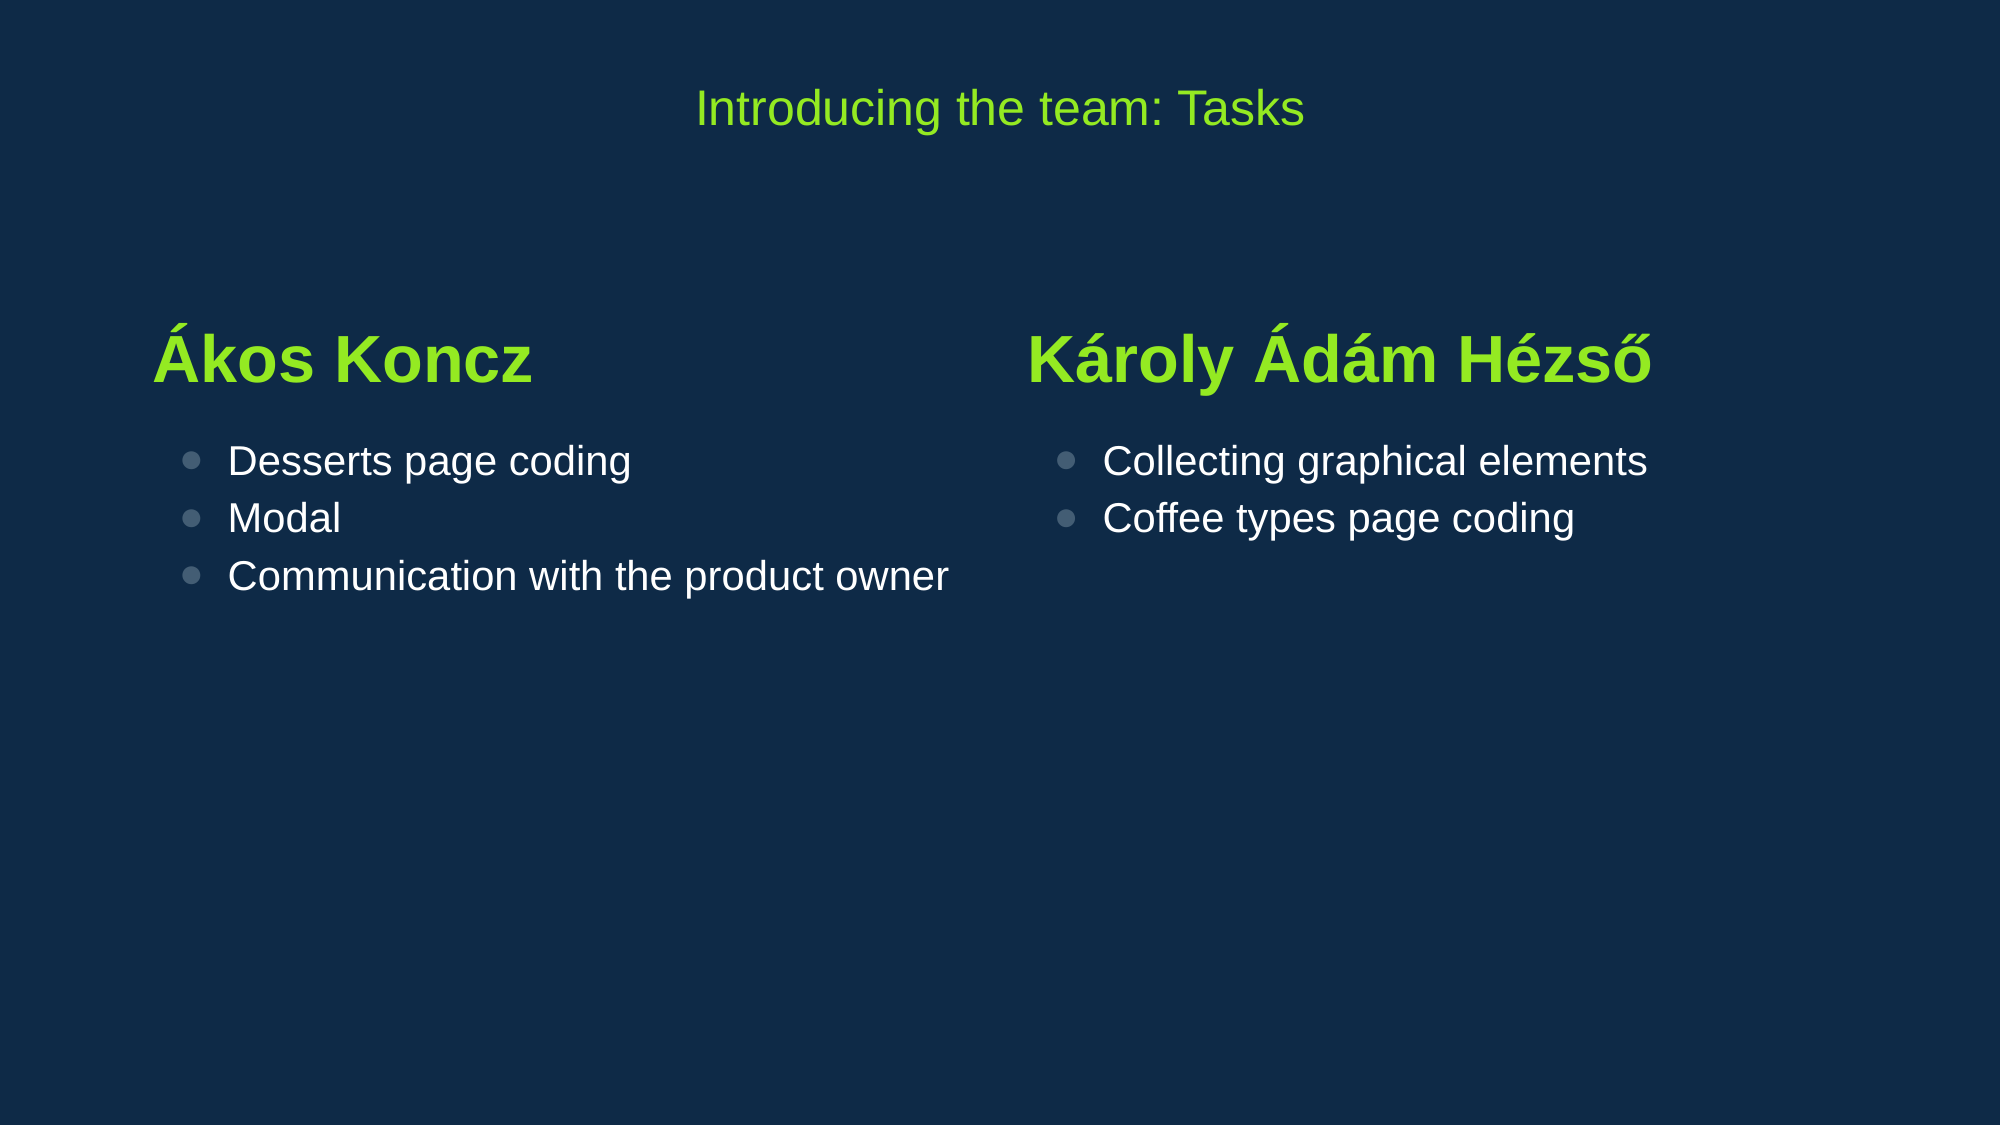

# Introducing the team: Tasks
Ákos Koncz
Károly Ádám Hézső
Desserts page coding
Modal
Communication with the product owner
Collecting graphical elements
Coffee types page coding